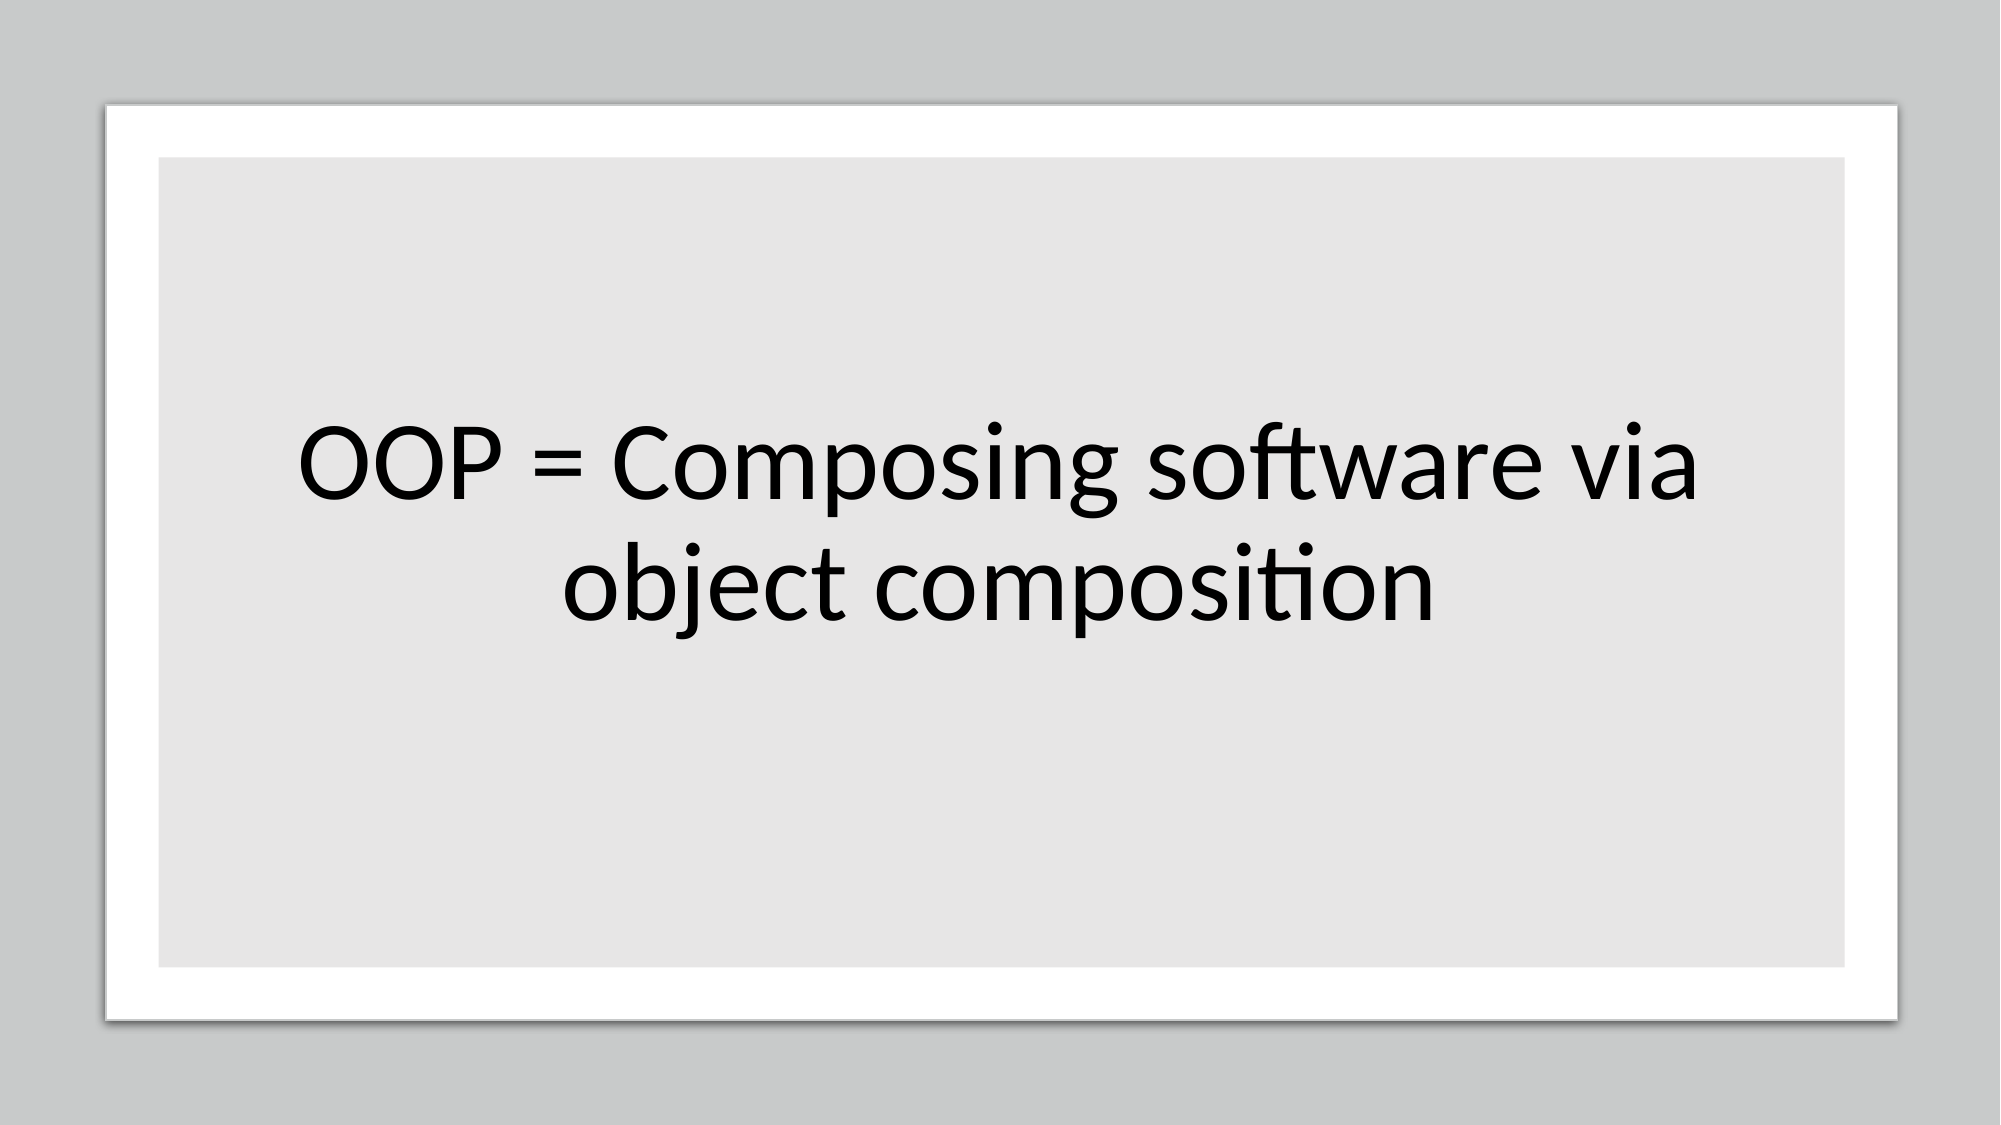

# OOP = Composing software via object composition